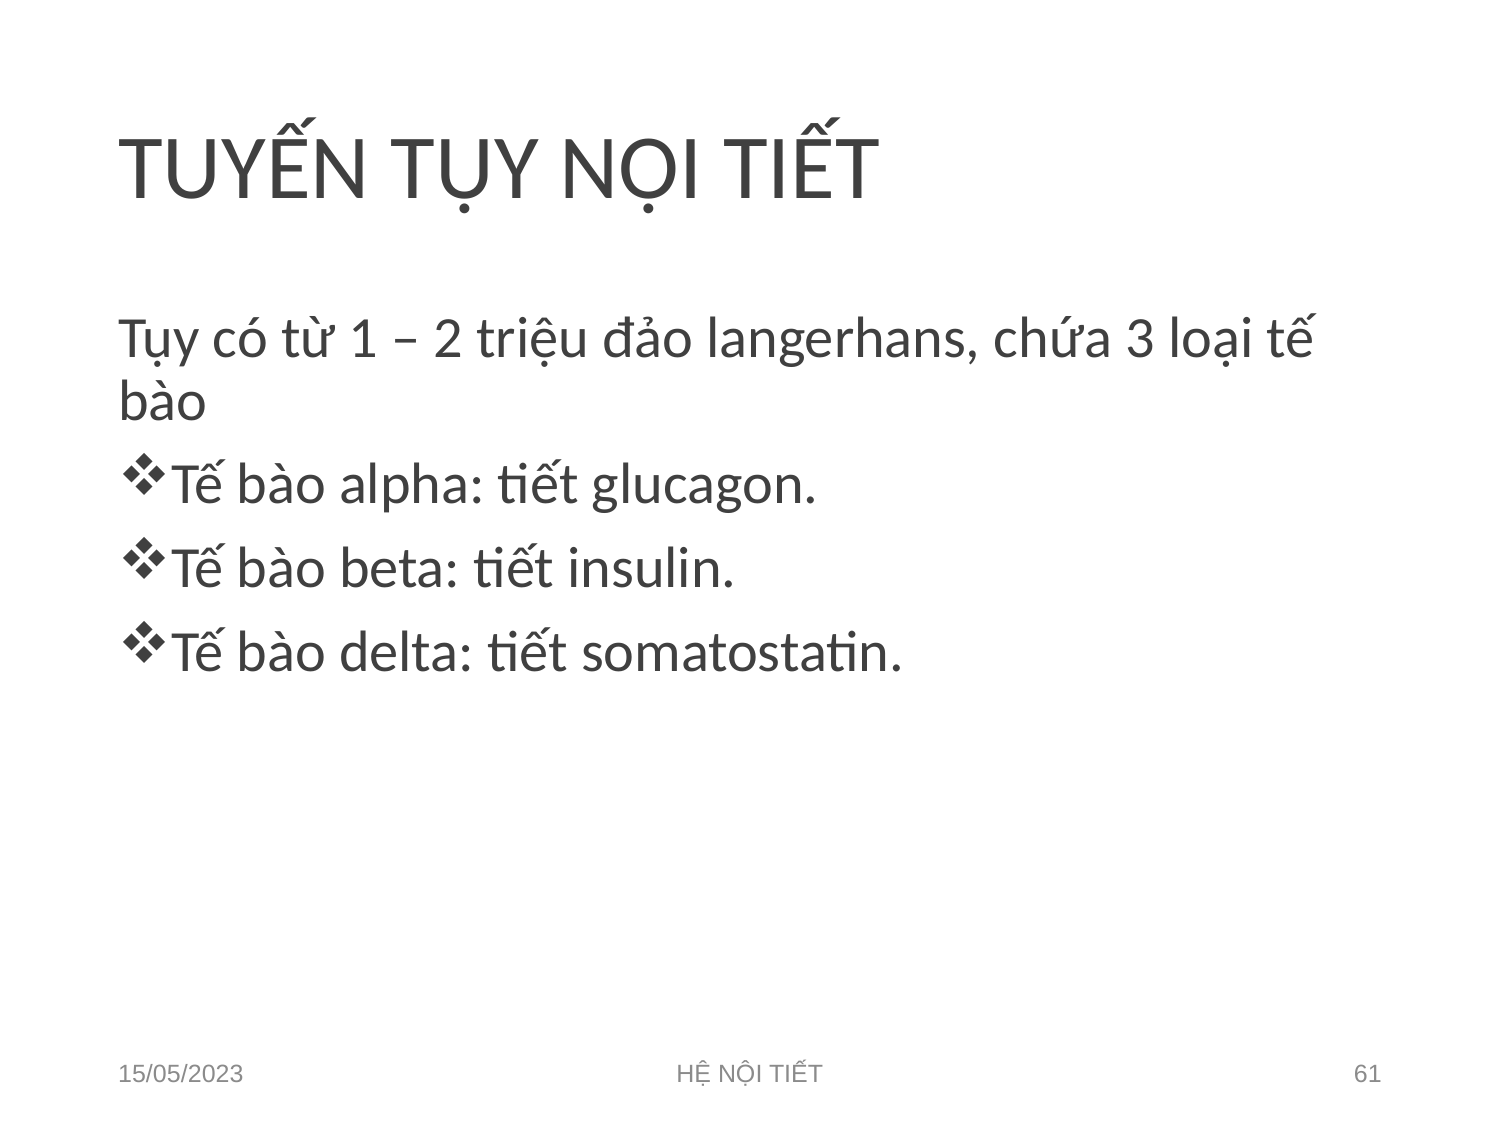

# TUYẾN TỤY NỘI TIẾT
Tụy có từ 1 – 2 triệu đảo langerhans, chứa 3 loại tế bào
Tế bào alpha: tiết glucagon.
Tế bào beta: tiết insulin.
Tế bào delta: tiết somatostatin.

15/05/2023
HỆ NỘI TIẾT
61